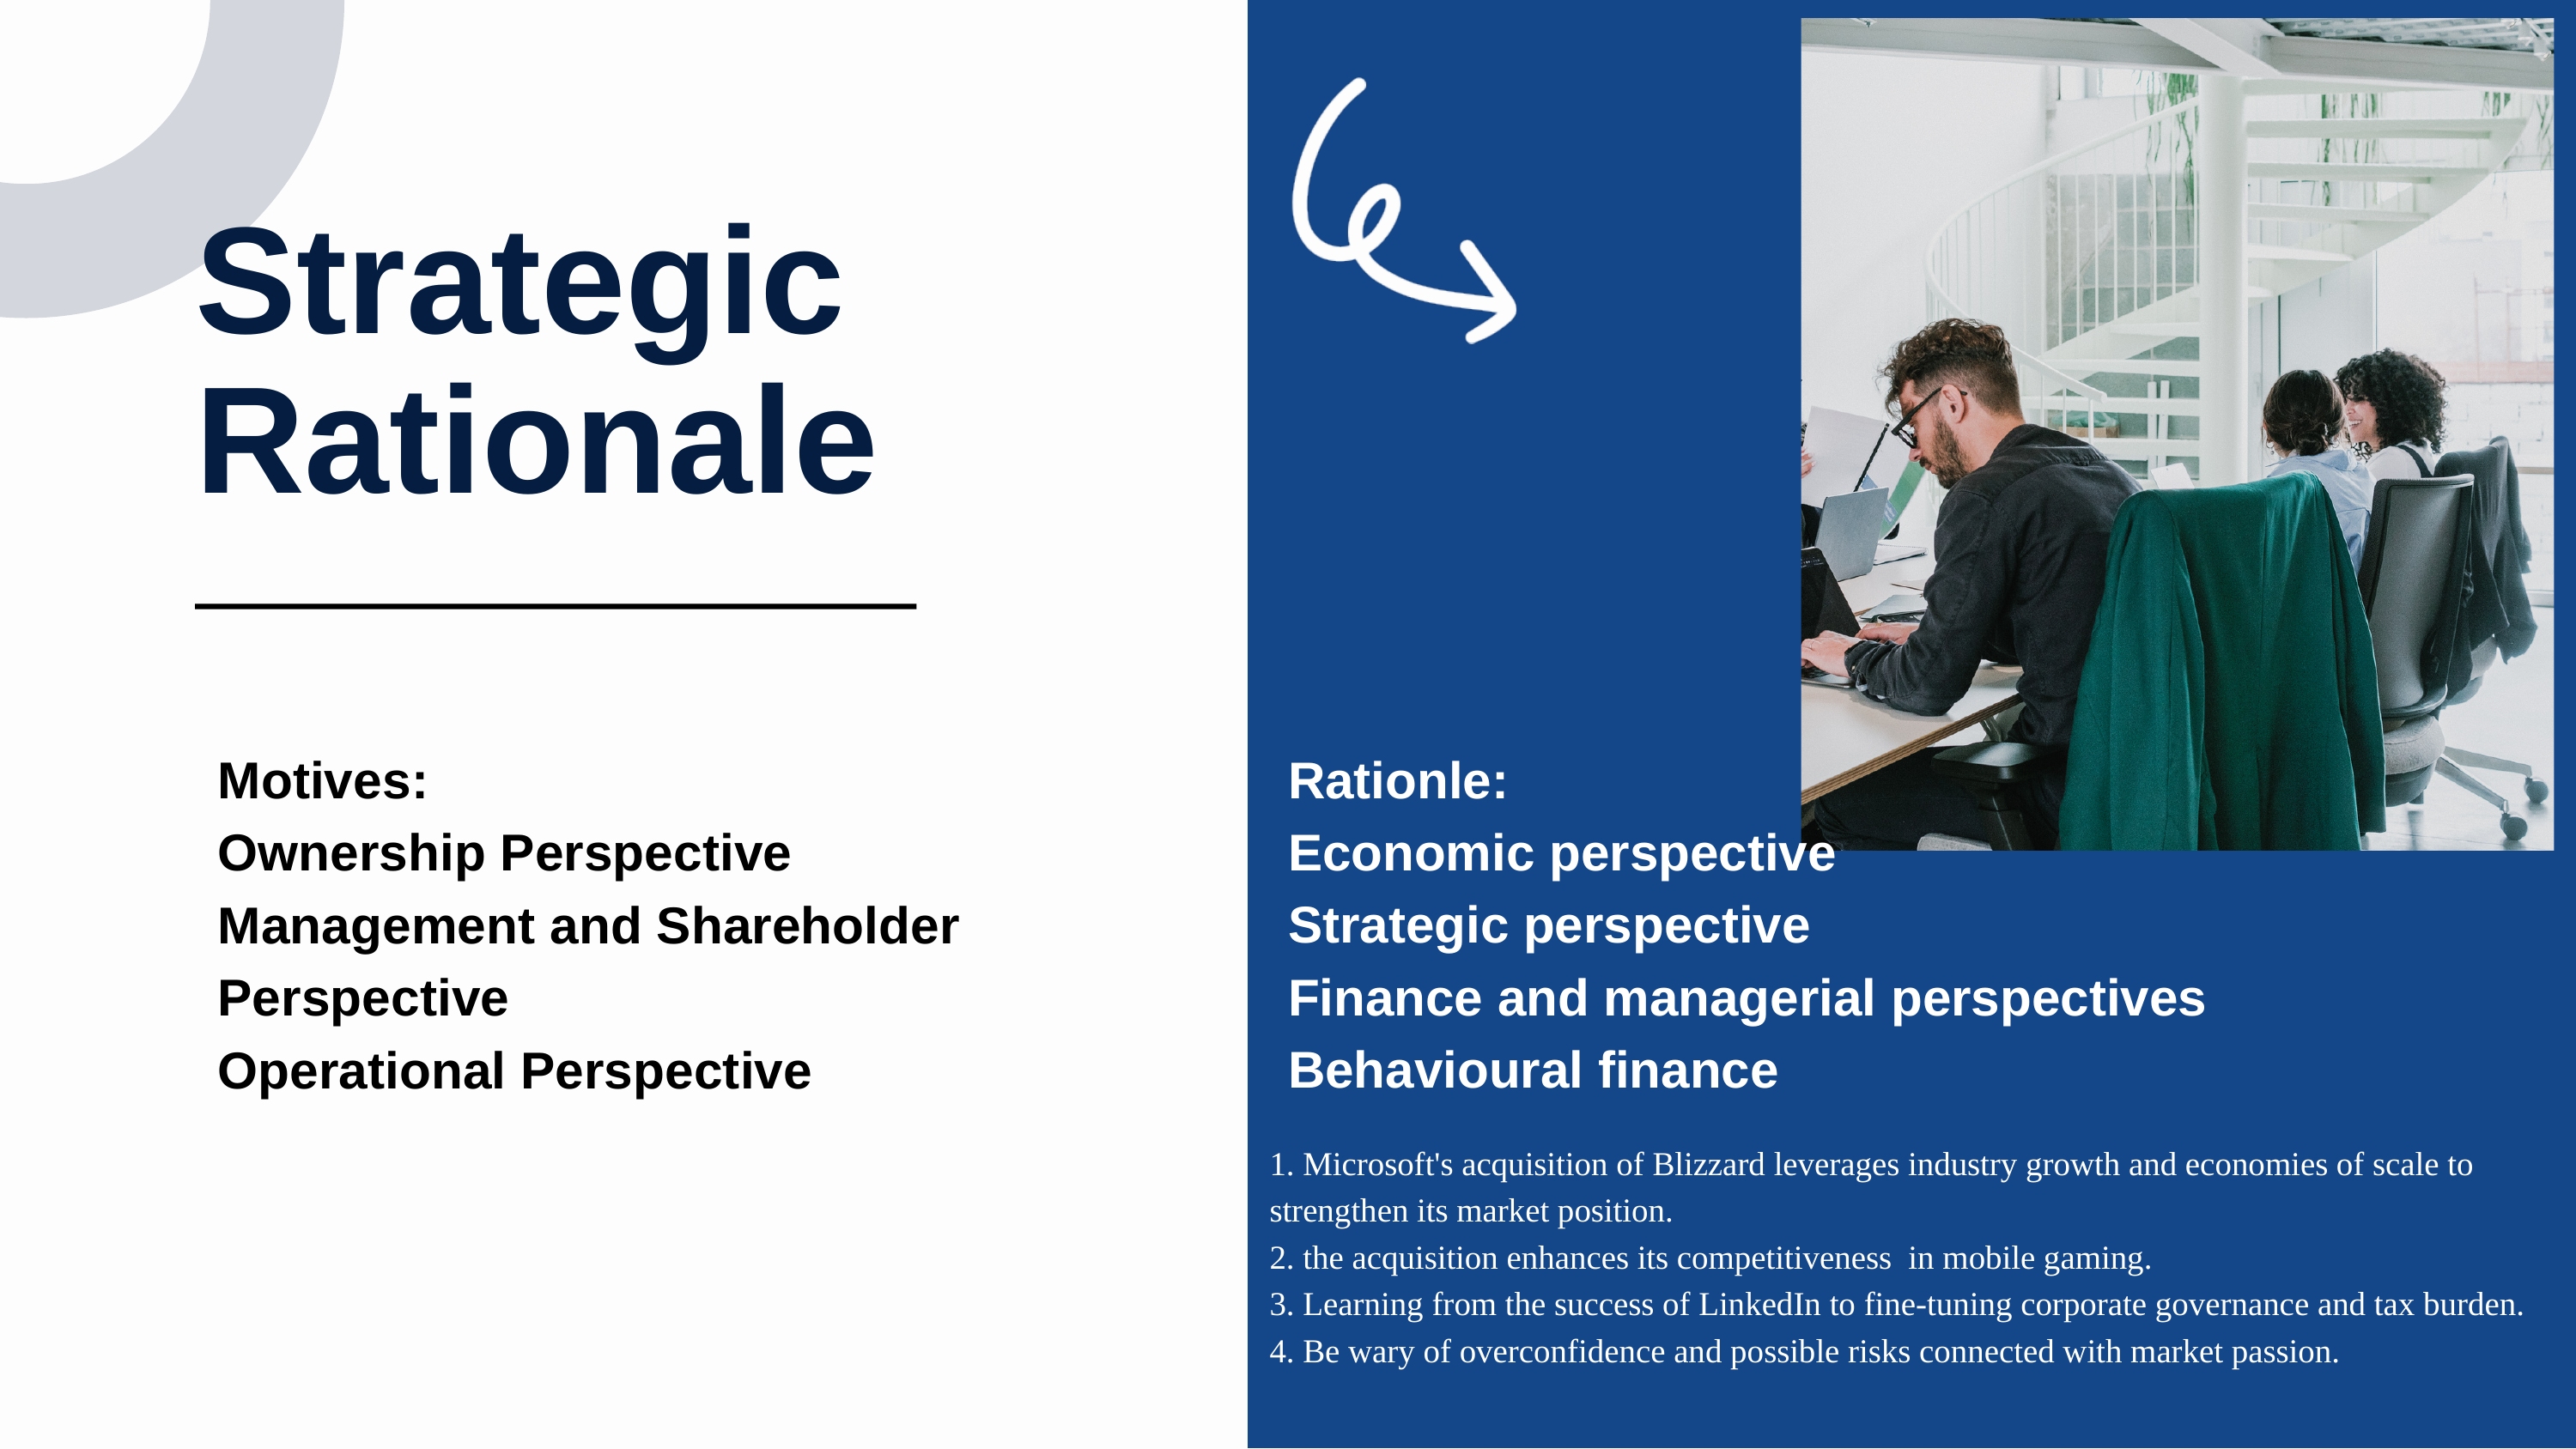

Strategic Rationale

Motives:
Ownership Perspective
Management and Shareholder Perspective
Operational Perspective
Rationle:
Economic perspective
Strategic perspective
Finance and managerial perspectives
Behavioural finance

1. Microsoft's acquisition of Blizzard leverages industry growth and economies of scale to strengthen its market position.
2. the acquisition enhances its competitiveness  in mobile gaming.
3. Learning from the success of LinkedIn to fine-tuning corporate governance and tax burden.
4. Be wary of overconfidence and possible risks connected with market passion.